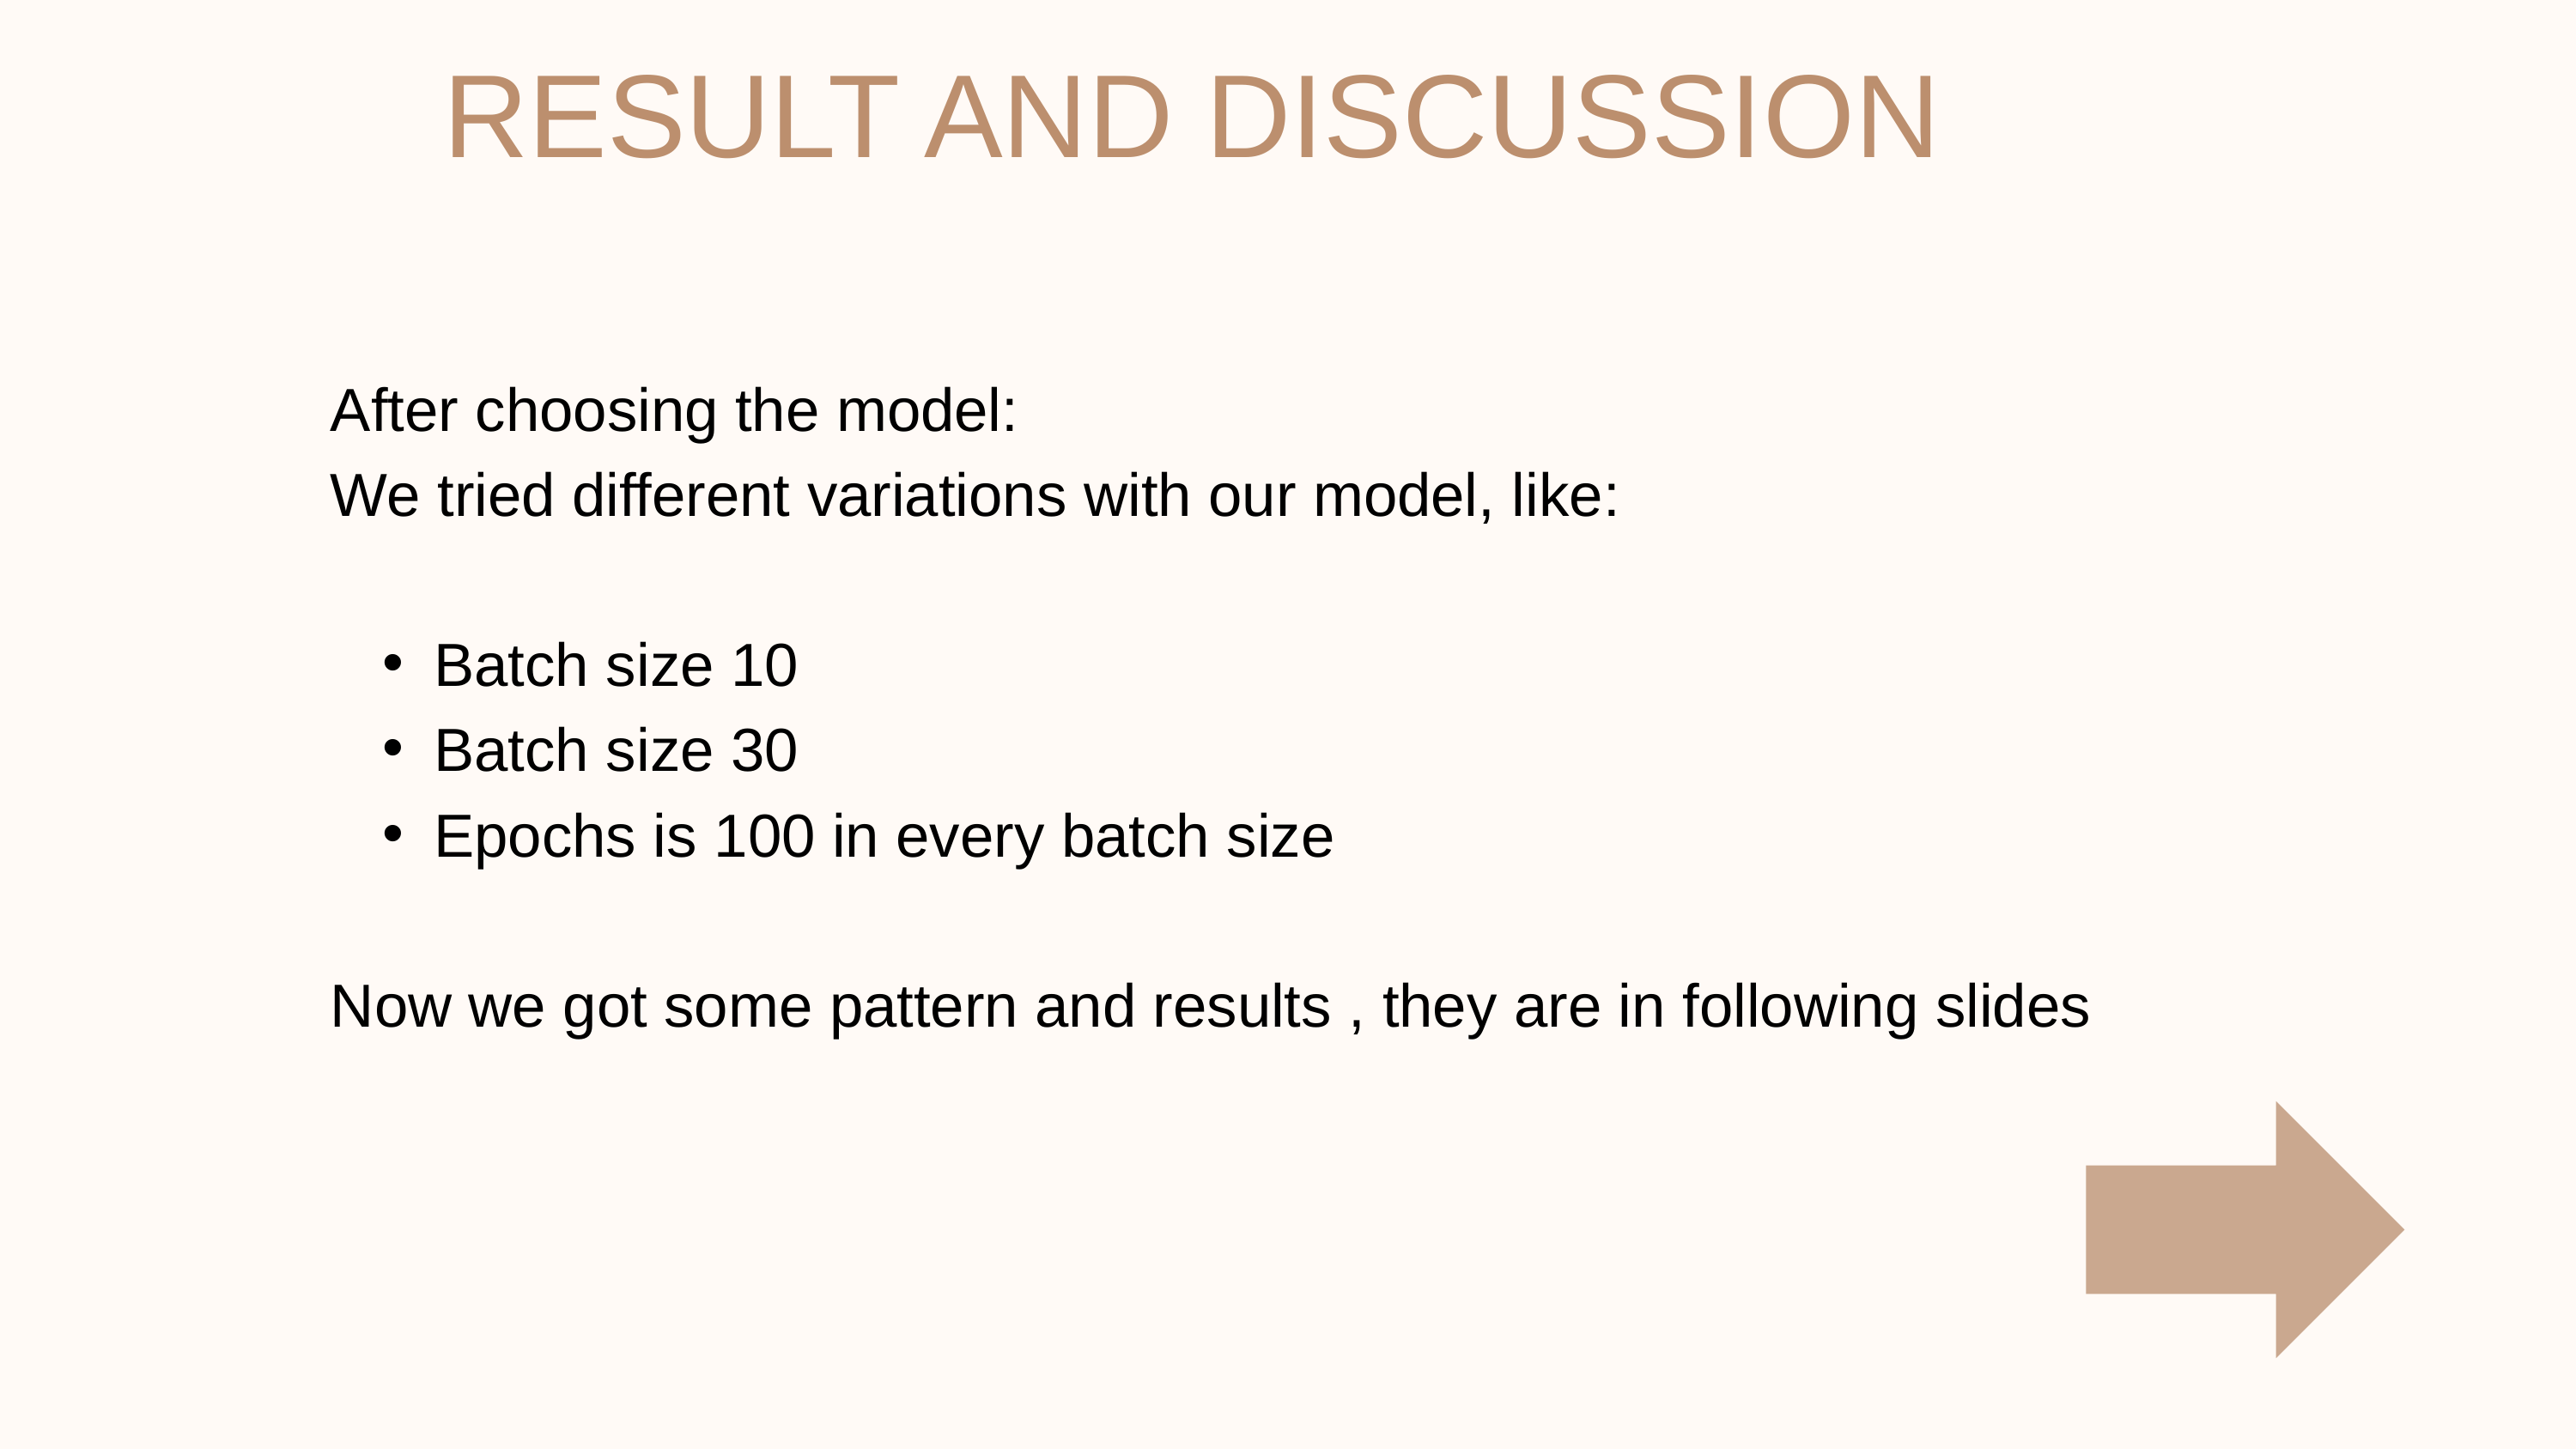

RESULT AND DISCUSSION
After choosing the model:
We tried different variations with our model, like:

Batch size 10
Batch size 30
Epochs is 100 in every batch size

Now we got some pattern and results , they are in following slides